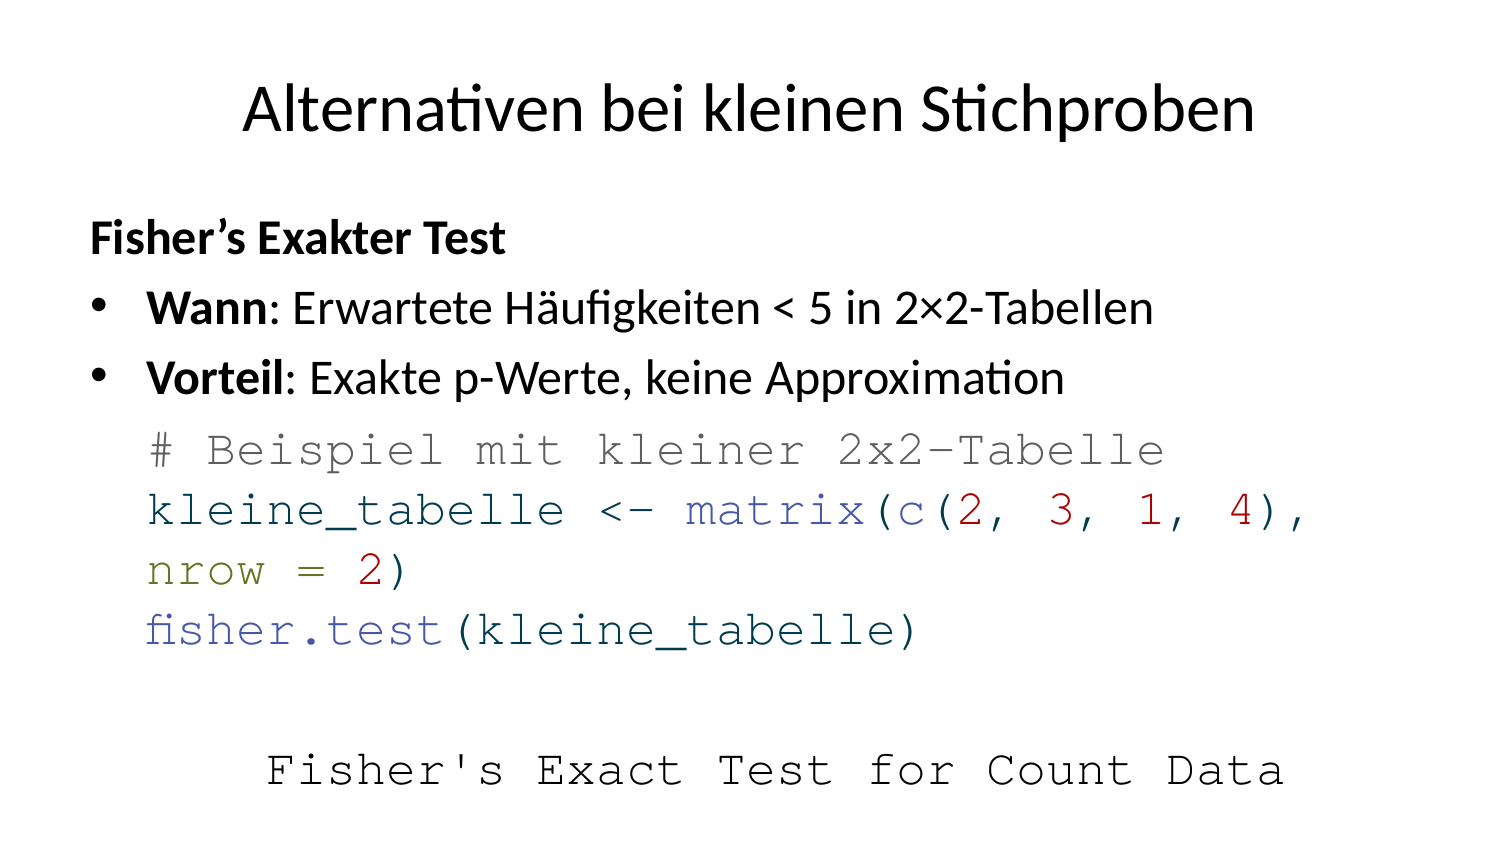

# Alternativen bei kleinen Stichproben
Fisher’s Exakter Test
Wann: Erwartete Häufigkeiten < 5 in 2×2-Tabellen
Vorteil: Exakte p-Werte, keine Approximation
# Beispiel mit kleiner 2x2-Tabelle kleine_tabelle <- matrix(c(2, 3, 1, 4), nrow = 2) fisher.test(kleine_tabelle)

    Fisher's Exact Test for Count Data

data:  kleine_tabelle
p-value = 1
alternative hypothesis: true odds ratio is not equal to 1
95 percent confidence interval:
   0.0847468 195.6529809
sample estimates:
odds ratio
  2.414224
Yates-Korrektur
Wann: 2×2-Tabellen mit kleinen Häufigkeiten
Funktion: Konservativere Schätzung
chisq.test(kleine_tabelle, correct = TRUE)

    Pearson's Chi-squared test with Yates' continuity correction

data:  kleine_tabelle
X-squared = 0, df = 1, p-value = 1